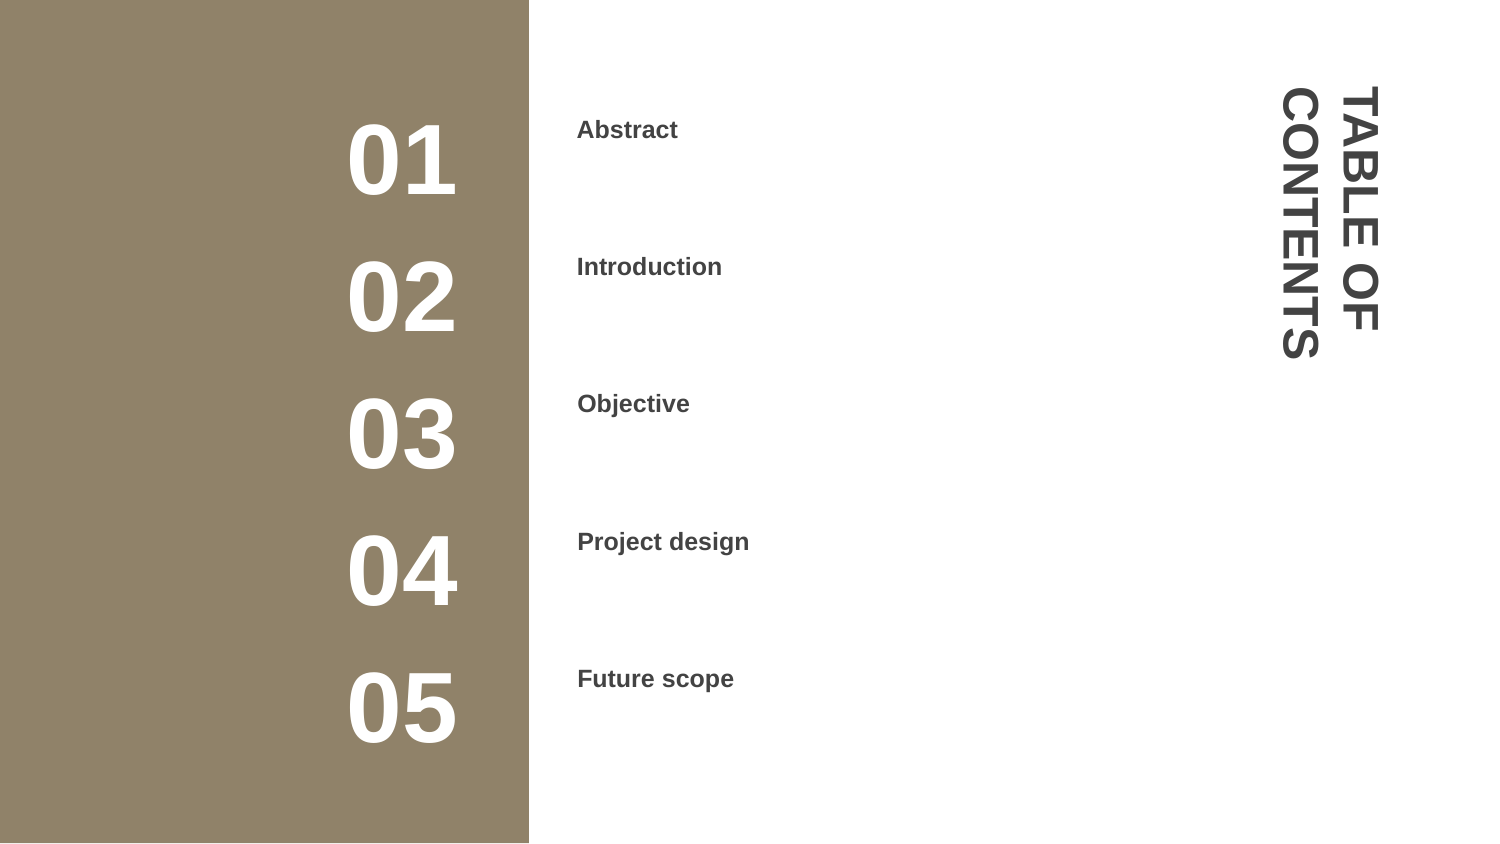

# Abstract
01

Introduction
02
TABLE OF CONTENTS
Objective
03
Project design
04
Future scope
05